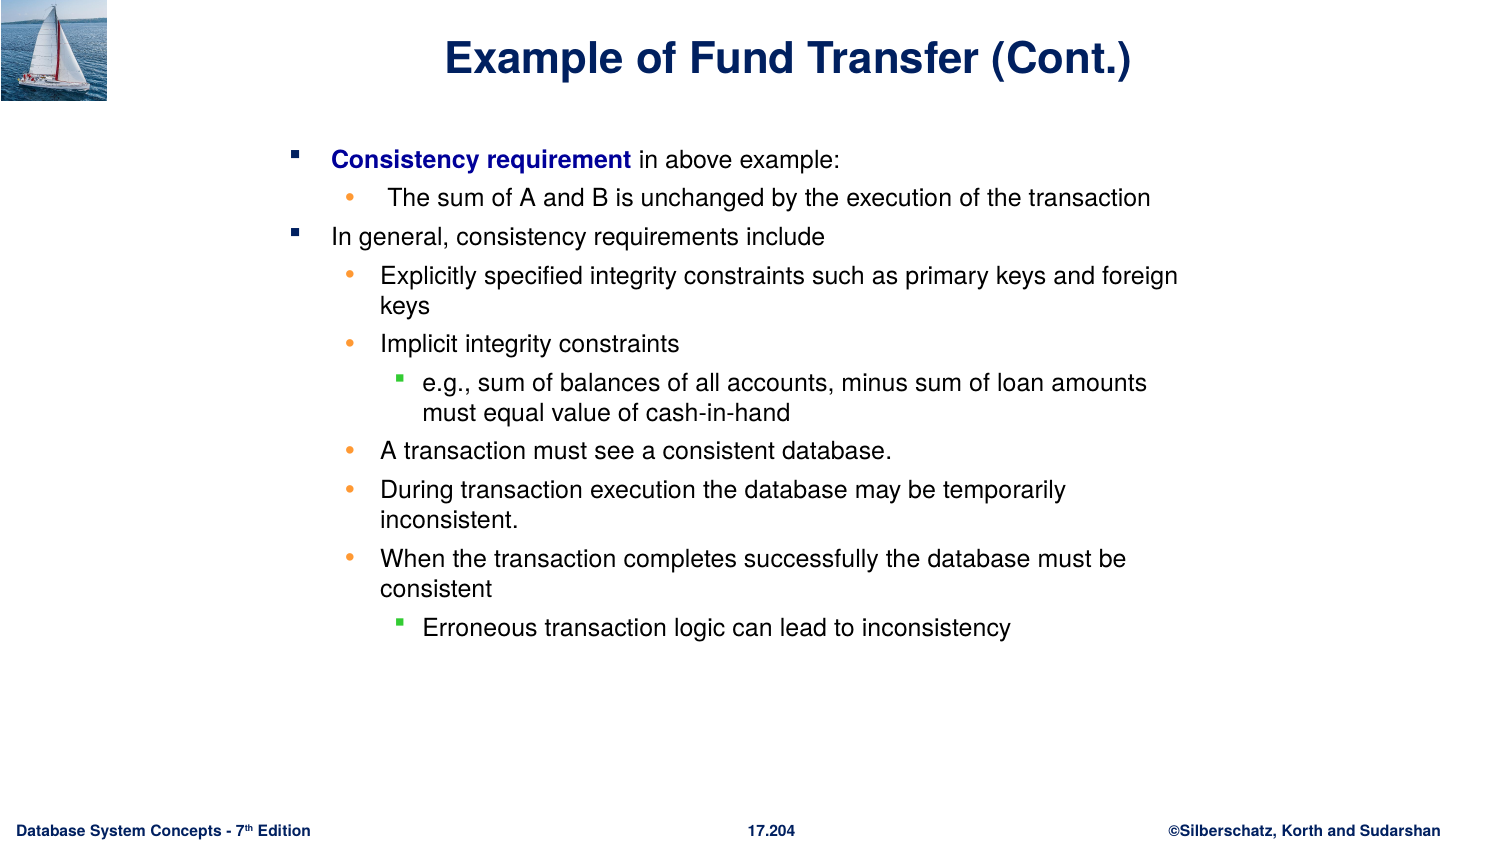

# Example of Fund Transfer (Cont.)
Consistency requirement in above example:
 The sum of A and B is unchanged by the execution of the transaction
In general, consistency requirements include
Explicitly specified integrity constraints such as primary keys and foreign keys
Implicit integrity constraints
e.g., sum of balances of all accounts, minus sum of loan amounts must equal value of cash-in-hand
A transaction must see a consistent database.
During transaction execution the database may be temporarily inconsistent.
When the transaction completes successfully the database must be consistent
Erroneous transaction logic can lead to inconsistency